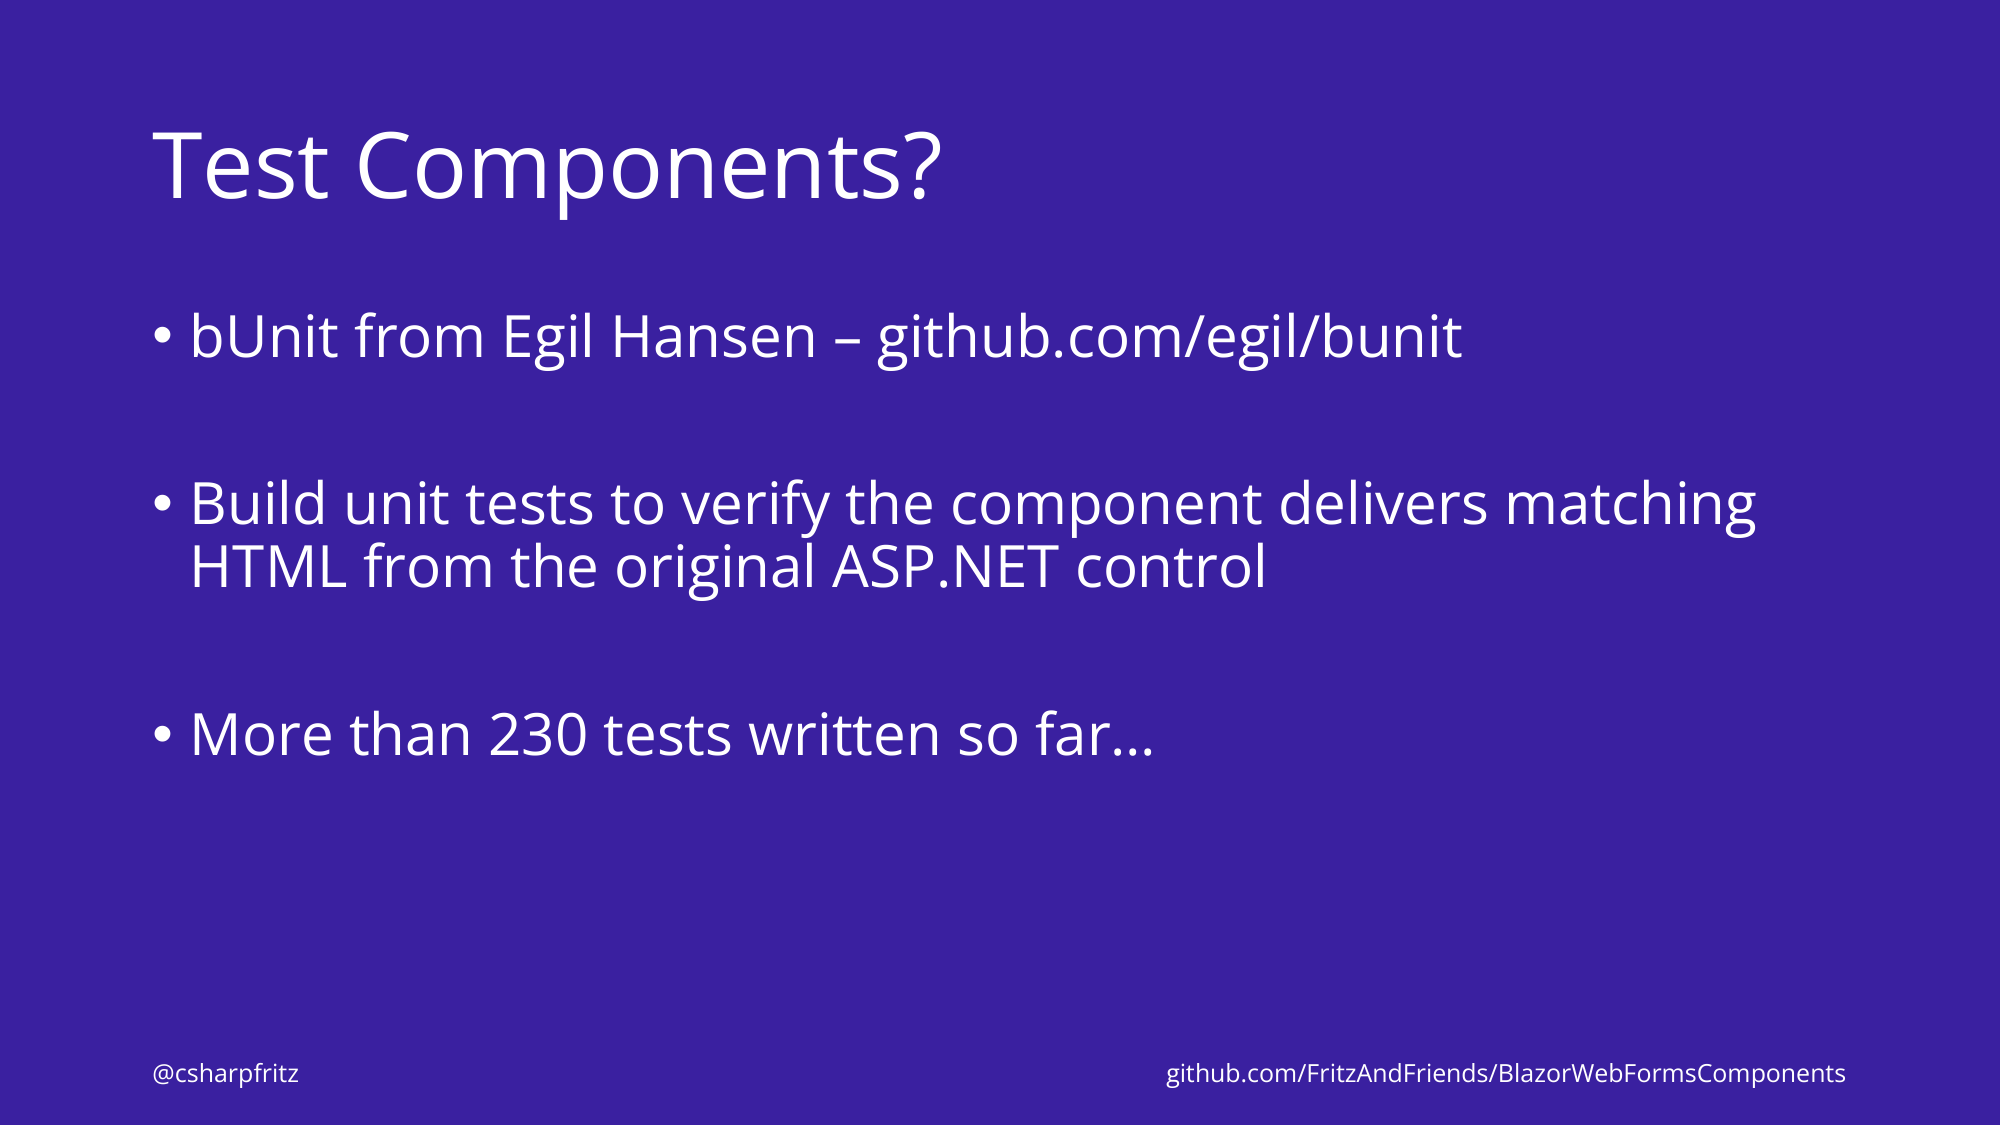

# Test Components?
bUnit from Egil Hansen – github.com/egil/bunit

Build unit tests to verify the component delivers matching HTML from the original ASP.NET control

More than 230 tests written so far…
@csharpfritz
github.com/FritzAndFriends/BlazorWebFormsComponents